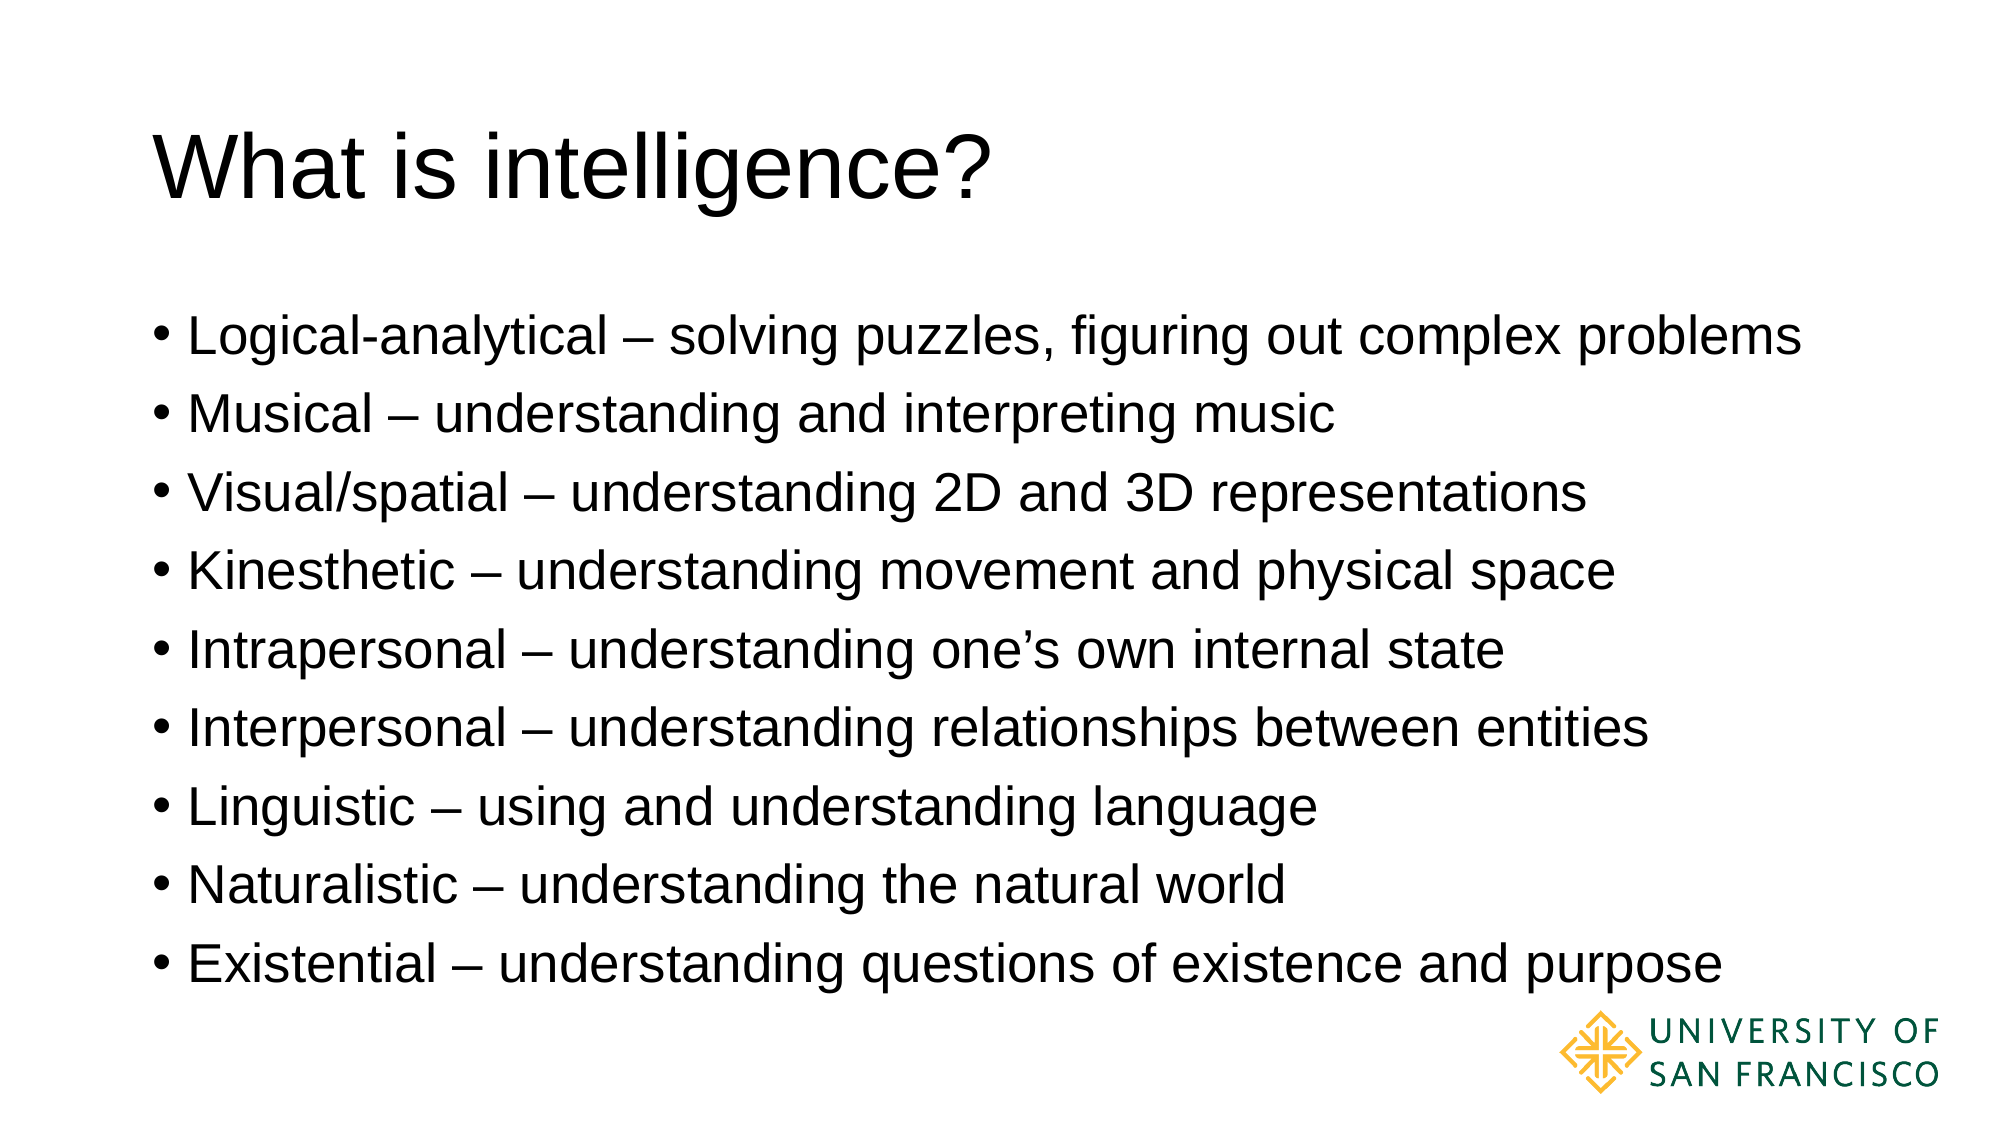

# What is intelligence?
Logical-analytical – solving puzzles, figuring out complex problems
Musical – understanding and interpreting music
Visual/spatial – understanding 2D and 3D representations
Kinesthetic – understanding movement and physical space
Intrapersonal – understanding one’s own internal state
Interpersonal – understanding relationships between entities
Linguistic – using and understanding language
Naturalistic – understanding the natural world
Existential – understanding questions of existence and purpose